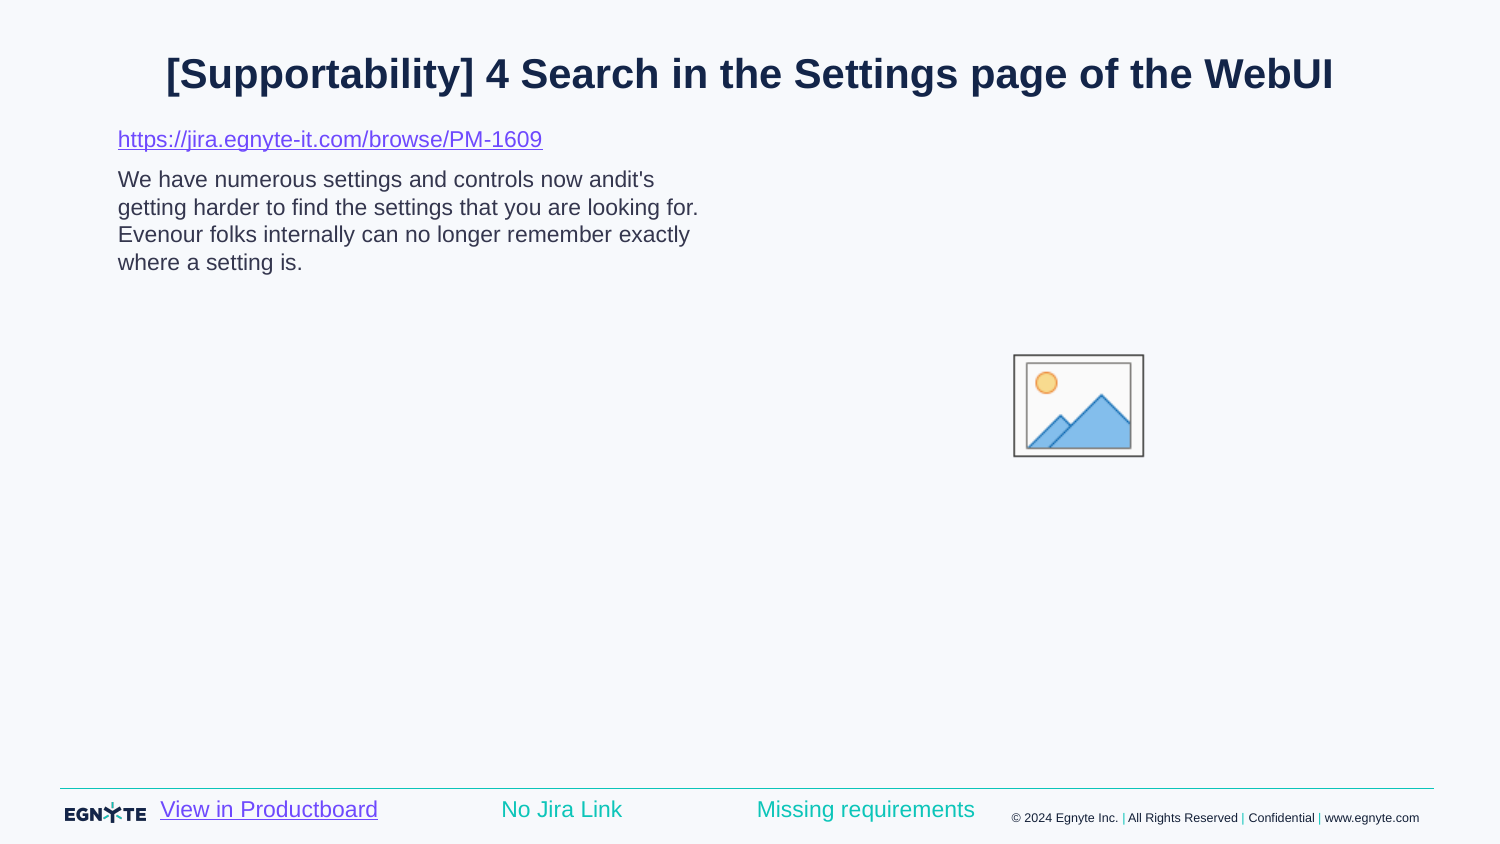

# [Supportability] 4 Search in the Settings page of the WebUI
https://jira.egnyte-it.com/browse/PM-1609
We have numerous settings and controls now andit's getting harder to find the settings that you are looking for. Evenour folks internally can no longer remember exactly where a setting is.

Missing requirements
No Jira Link
View in Productboard